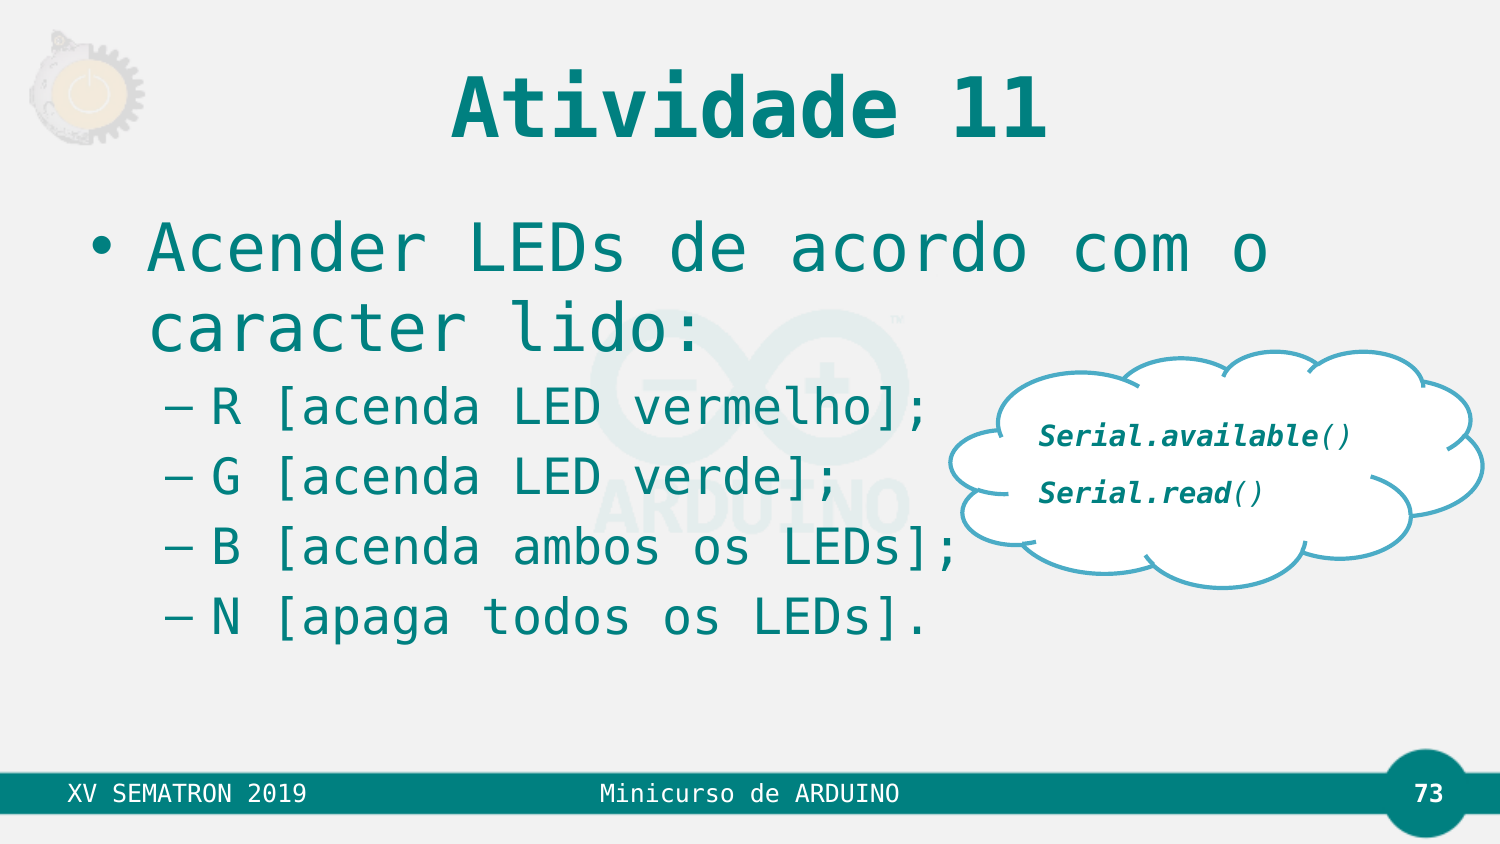

# Atividade 11
Acender LEDs de acordo com o caracter lido:
R [acenda LED vermelho];
G [acenda LED verde];
B [acenda ambos os LEDs];
N [apaga todos os LEDs].
Serial.available()

Serial.read()
73